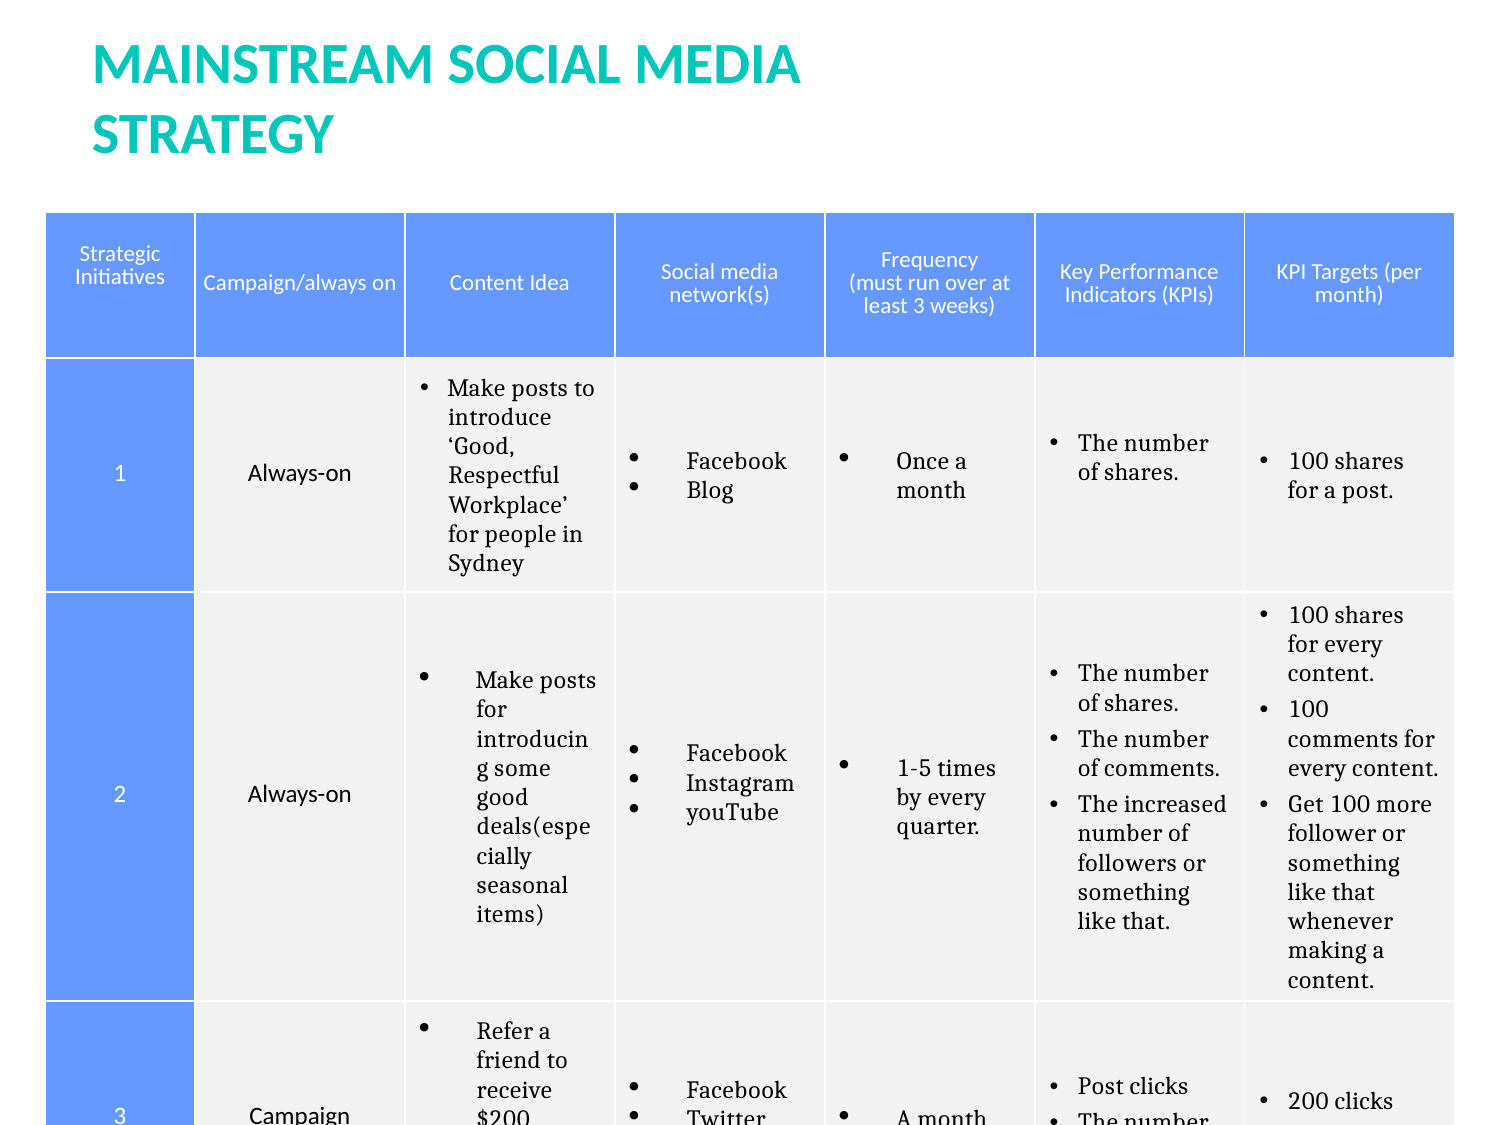

MAINSTREAM SOCIAL MEDIA
STRATEGY
| Strategic Initiatives | Campaign/always on | Content Idea | Social media network(s) | Frequency (must run over at least 3 weeks) | Key Performance Indicators (KPIs) | KPI Targets (per month) |
| --- | --- | --- | --- | --- | --- | --- |
| 1 | Always-on | Make posts to introduce ‘Good, Respectful Workplace’ for people in Sydney | Facebook Blog | Once a month | The number of shares. | 100 shares for a post. |
| 2 | Always-on | Make posts for introducing some good deals(especially seasonal items) | Facebook Instagram youTube | 1-5 times by every quarter. | The number of shares. The number of comments. The increased number of followers or something like that. | 100 shares for every content. 100 comments for every content. Get 100 more follower or something like that whenever making a content. |
| 3 | Campaign | Refer a friend to receive $200 voucher for you and your friend | Facebook Twitter Instagram | A month | Post clicks The number of shares | 200 clicks 30 shares |
 ©  SOCIAL MEDIA COLLEGE